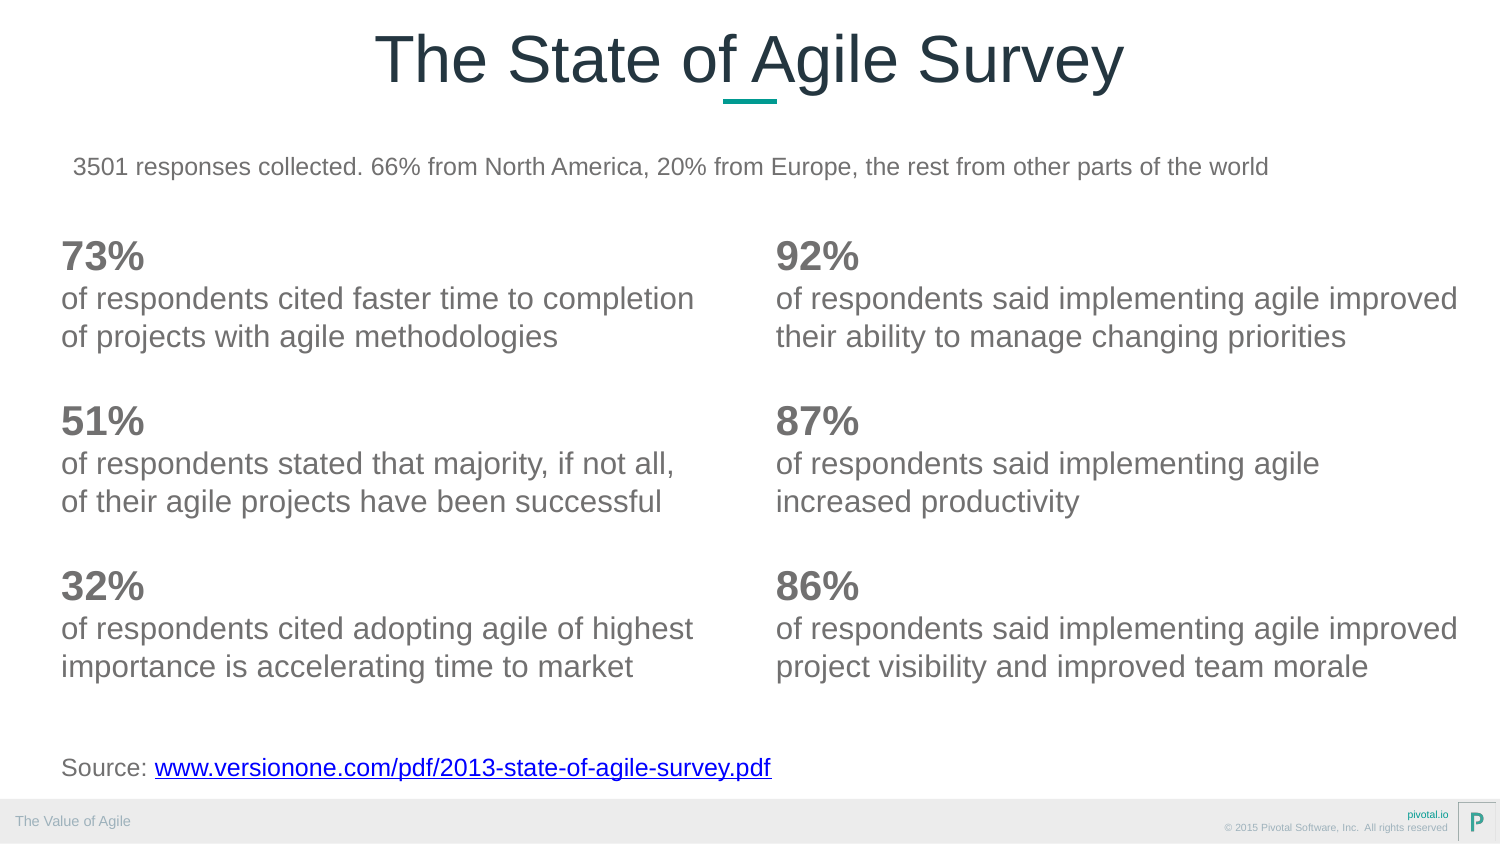

The State of Agile Survey
3501 responses collected. 66% from North America, 20% from Europe, the rest from other parts of the world
92%
of respondents said implementing agile improved their ability to manage changing priorities

87%
of respondents said implementing agile increased productivity

86%
of respondents said implementing agile improved project visibility and improved team morale
73%
of respondents cited faster time to completion of projects with agile methodologies

51%
of respondents stated that majority, if not all, of their agile projects have been successful

32%
of respondents cited adopting agile of highest importance is accelerating time to market
Source: www.versionone.com/pdf/2013-state-of-agile-survey.pdf